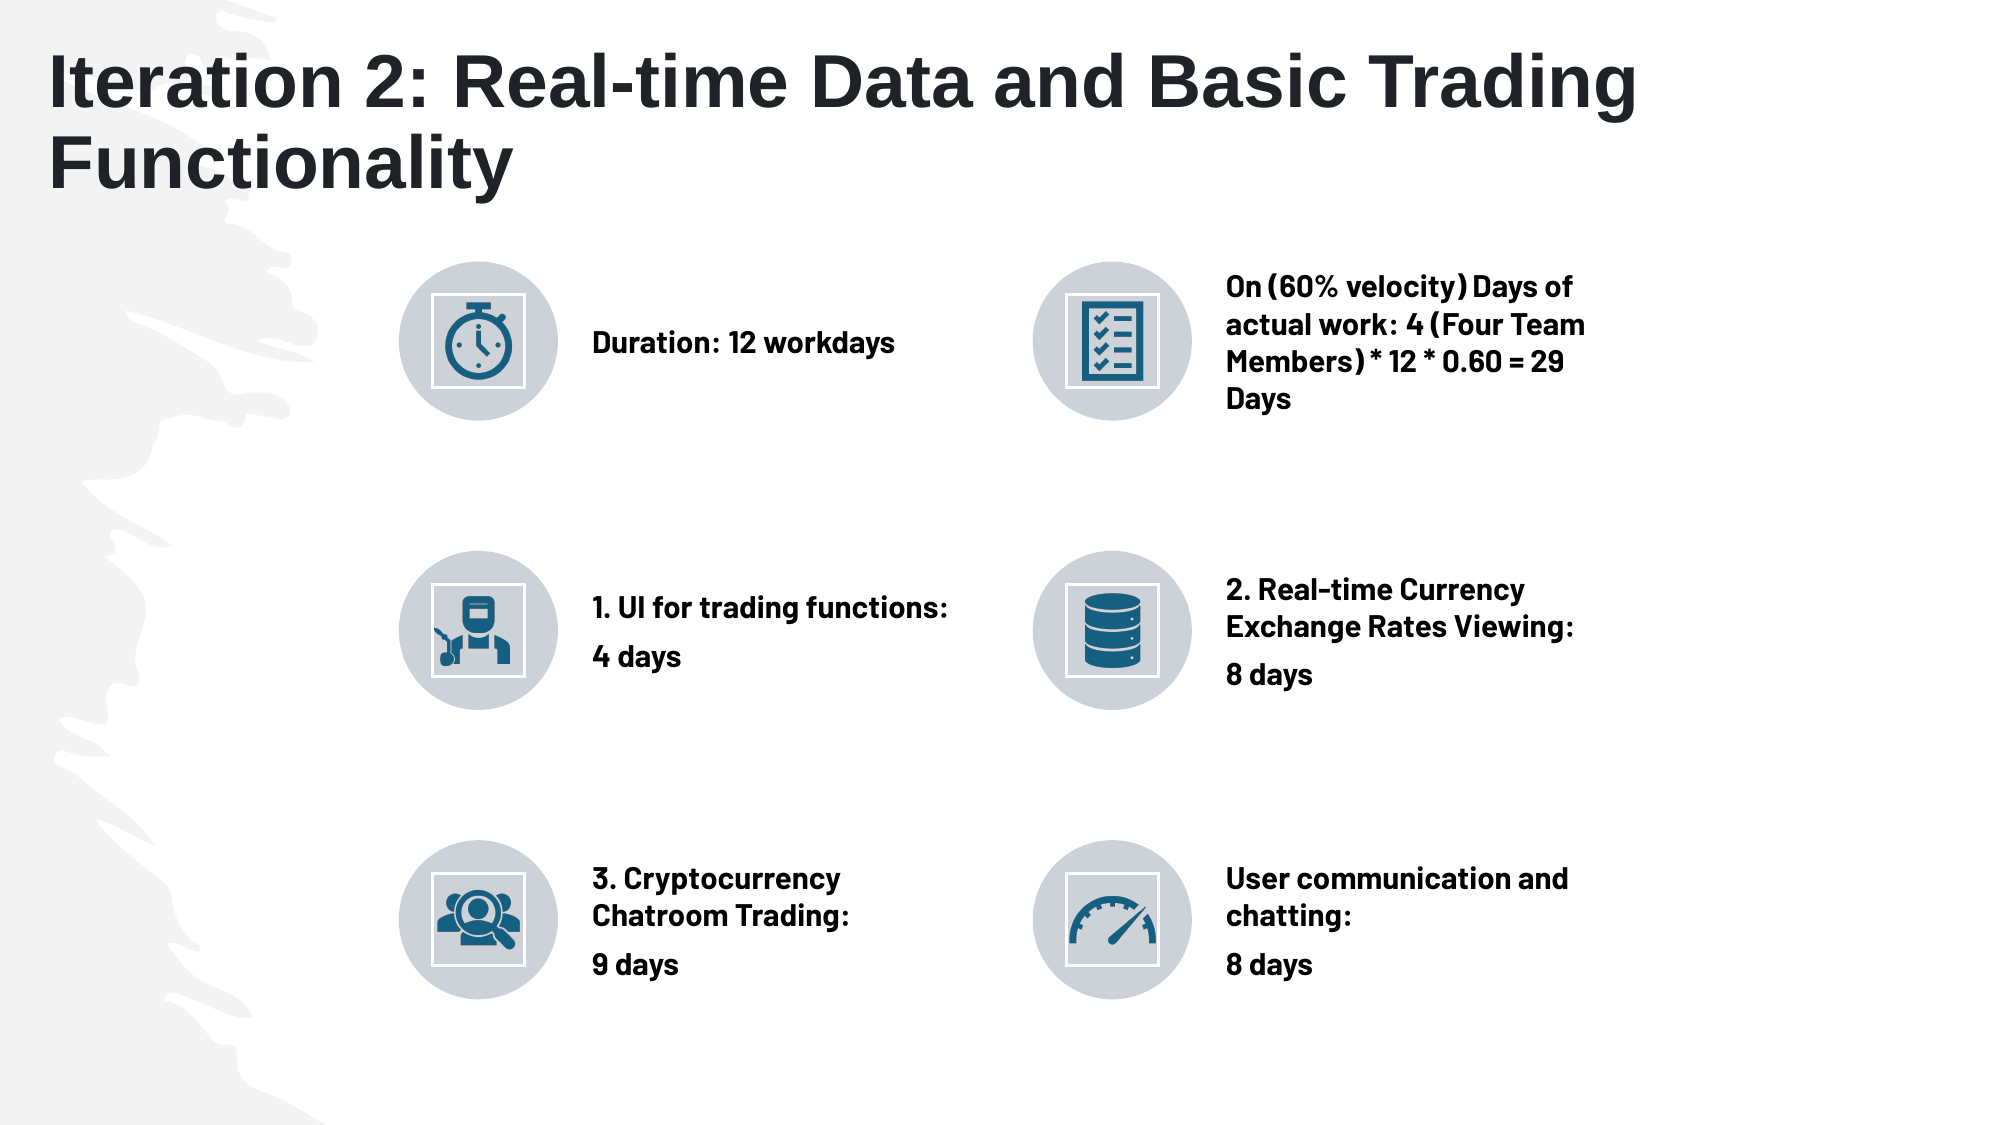

# Iteration 2: Real-time Data and Basic Trading Functionality
Duration: 12 workdays
On (60% velocity) Days of actual work: 4 (Four Team Members) * 12 * 0.60 = 29 Days
1. UI for trading functions:
4 days
2. Real-time Currency Exchange Rates Viewing:
8 days
3. Cryptocurrency Chatroom Trading:
9 days
User communication and chatting:
8 days